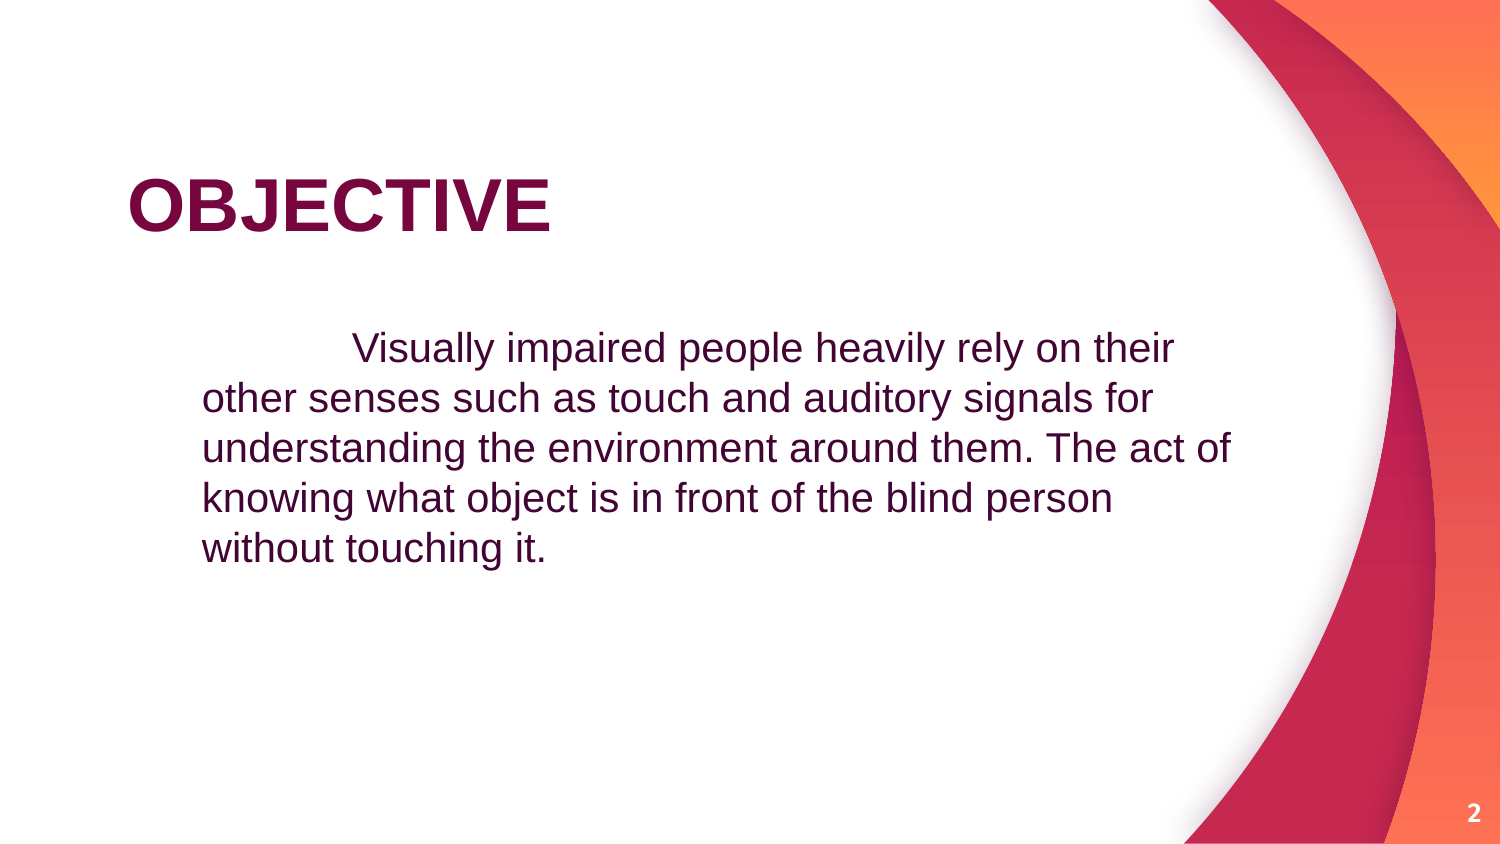

# OBJECTIVE
	Visually impaired people heavily rely on their other senses such as touch and auditory signals for understanding the environment around them. The act of knowing what object is in front of the blind person without touching it.
2